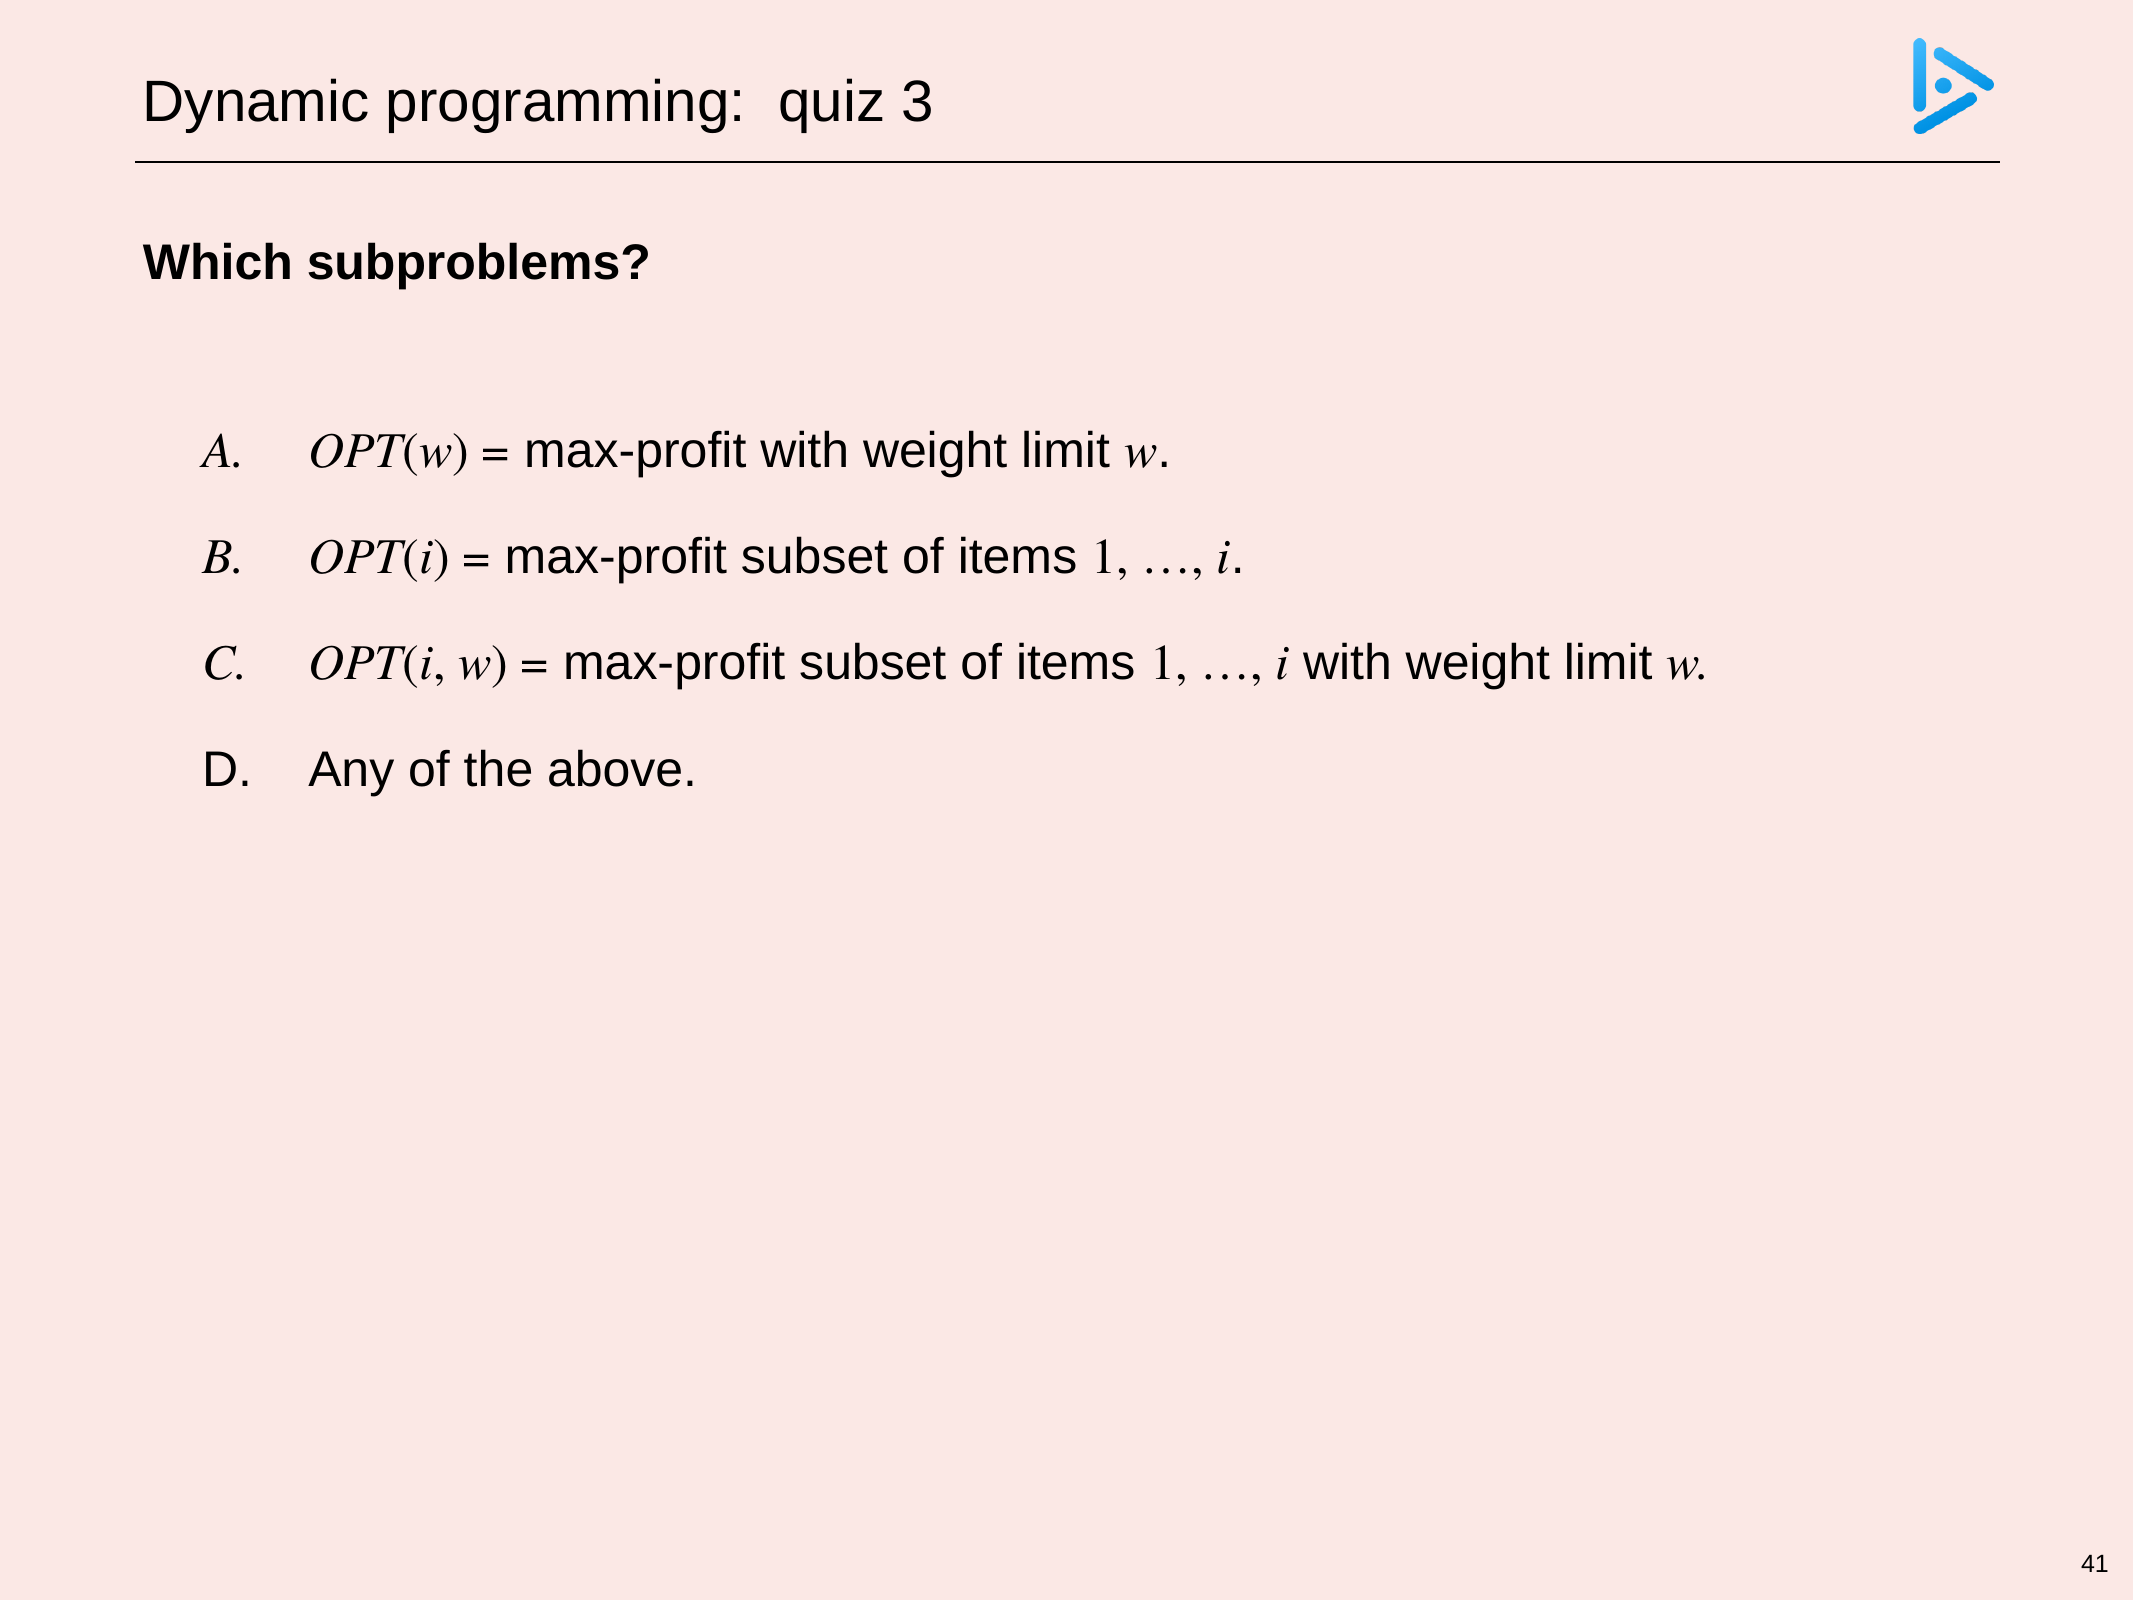

# Dynamic programming:  quiz 3
Which subproblems?
OPT(w) = max-profit with weight limit w.
OPT(i) = max-profit subset of items 1, …, i.
OPT(i, w) = max-profit subset of items 1, …, i with weight limit w.
Any of the above.

41